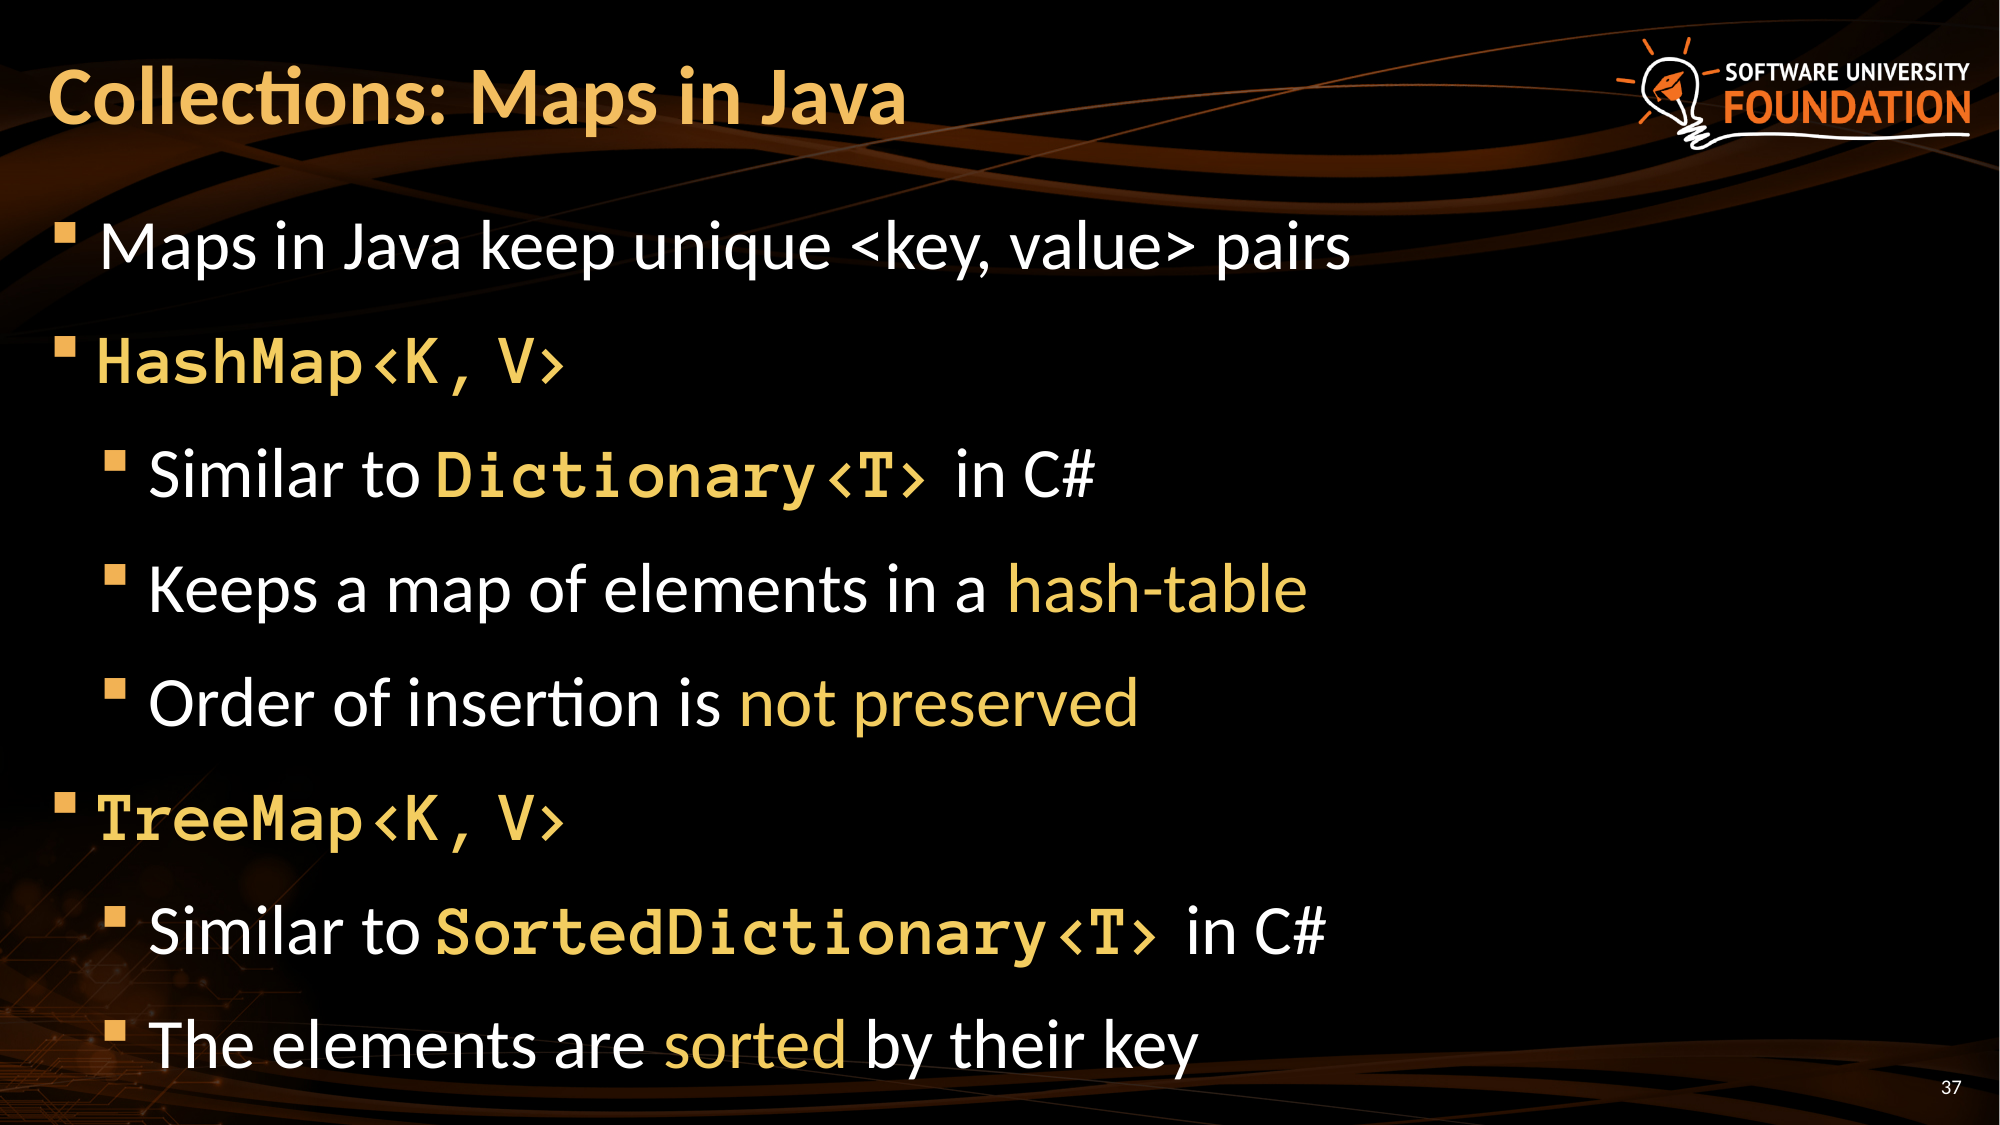

# Collections: Maps in Java
Maps in Java keep unique <key, value> pairs
HashMap<K, V>
Similar to Dictionary<T> in C#
Keeps a map of elements in a hash-table
Order of insertion is not preserved
TreeMap<K, V>
Similar to SortedDictionary<T> in C#
The elements are sorted by their key
37